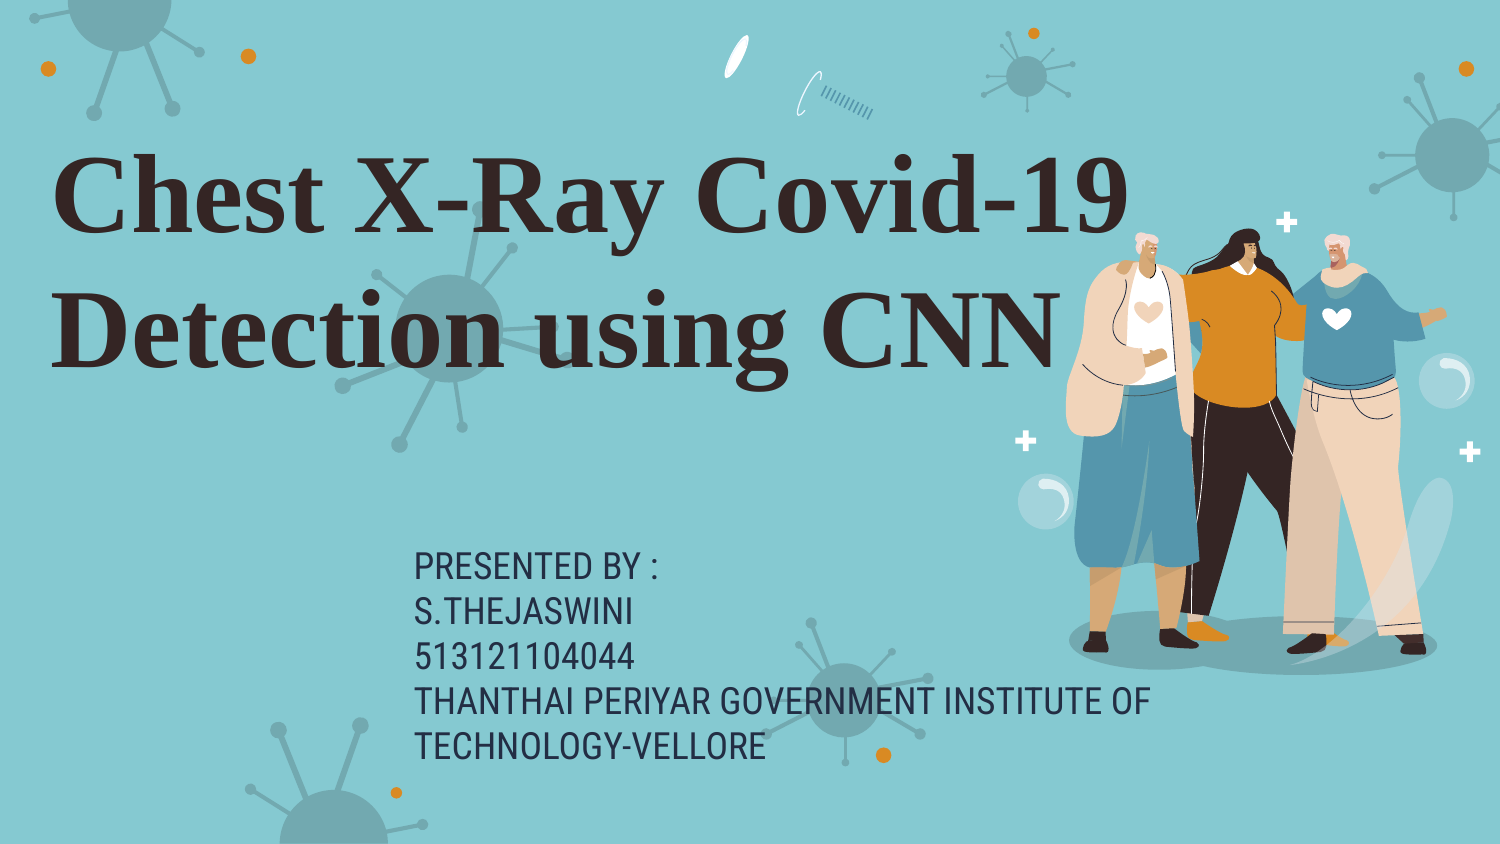

# Chest X-Ray Covid-19 Detection using CNN
PRESENTED BY :
S.THEJASWINI
513121104044
THANTHAI PERIYAR GOVERNMENT INSTITUTE OF TECHNOLOGY-VELLORE